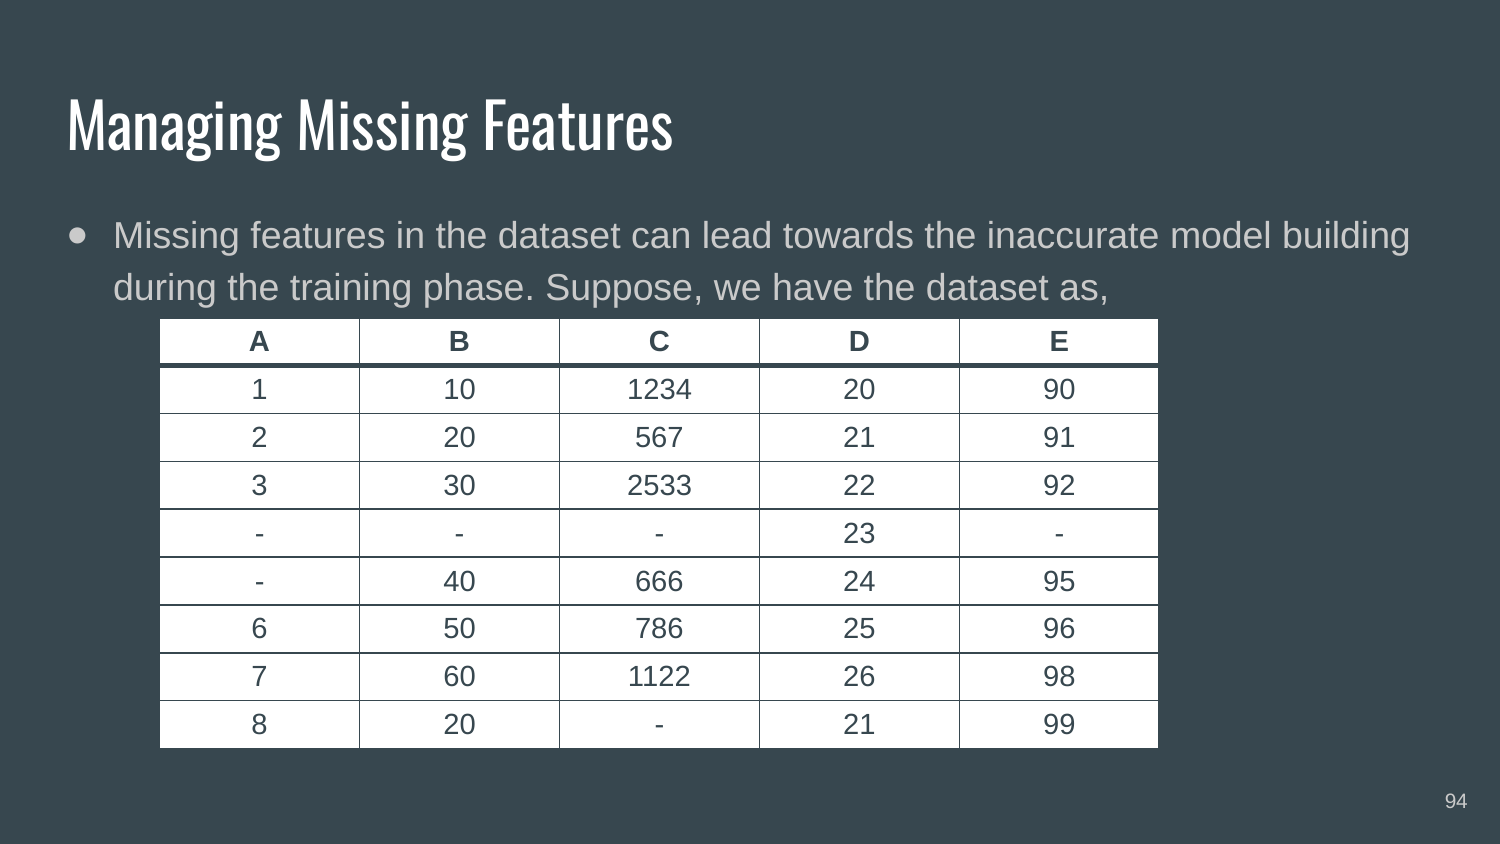

# Managing Missing Features
Missing features in the dataset can lead towards the inaccurate model building during the training phase. Suppose, we have the dataset as,
| A | B | C | D | E |
| --- | --- | --- | --- | --- |
| 1 | 10 | 1234 | 20 | 90 |
| 2 | 20 | 567 | 21 | 91 |
| 3 | 30 | 2533 | 22 | 92 |
| - | - | - | 23 | - |
| - | 40 | 666 | 24 | 95 |
| 6 | 50 | 786 | 25 | 96 |
| 7 | 60 | 1122 | 26 | 98 |
| 8 | 20 | - | 21 | 99 |
94